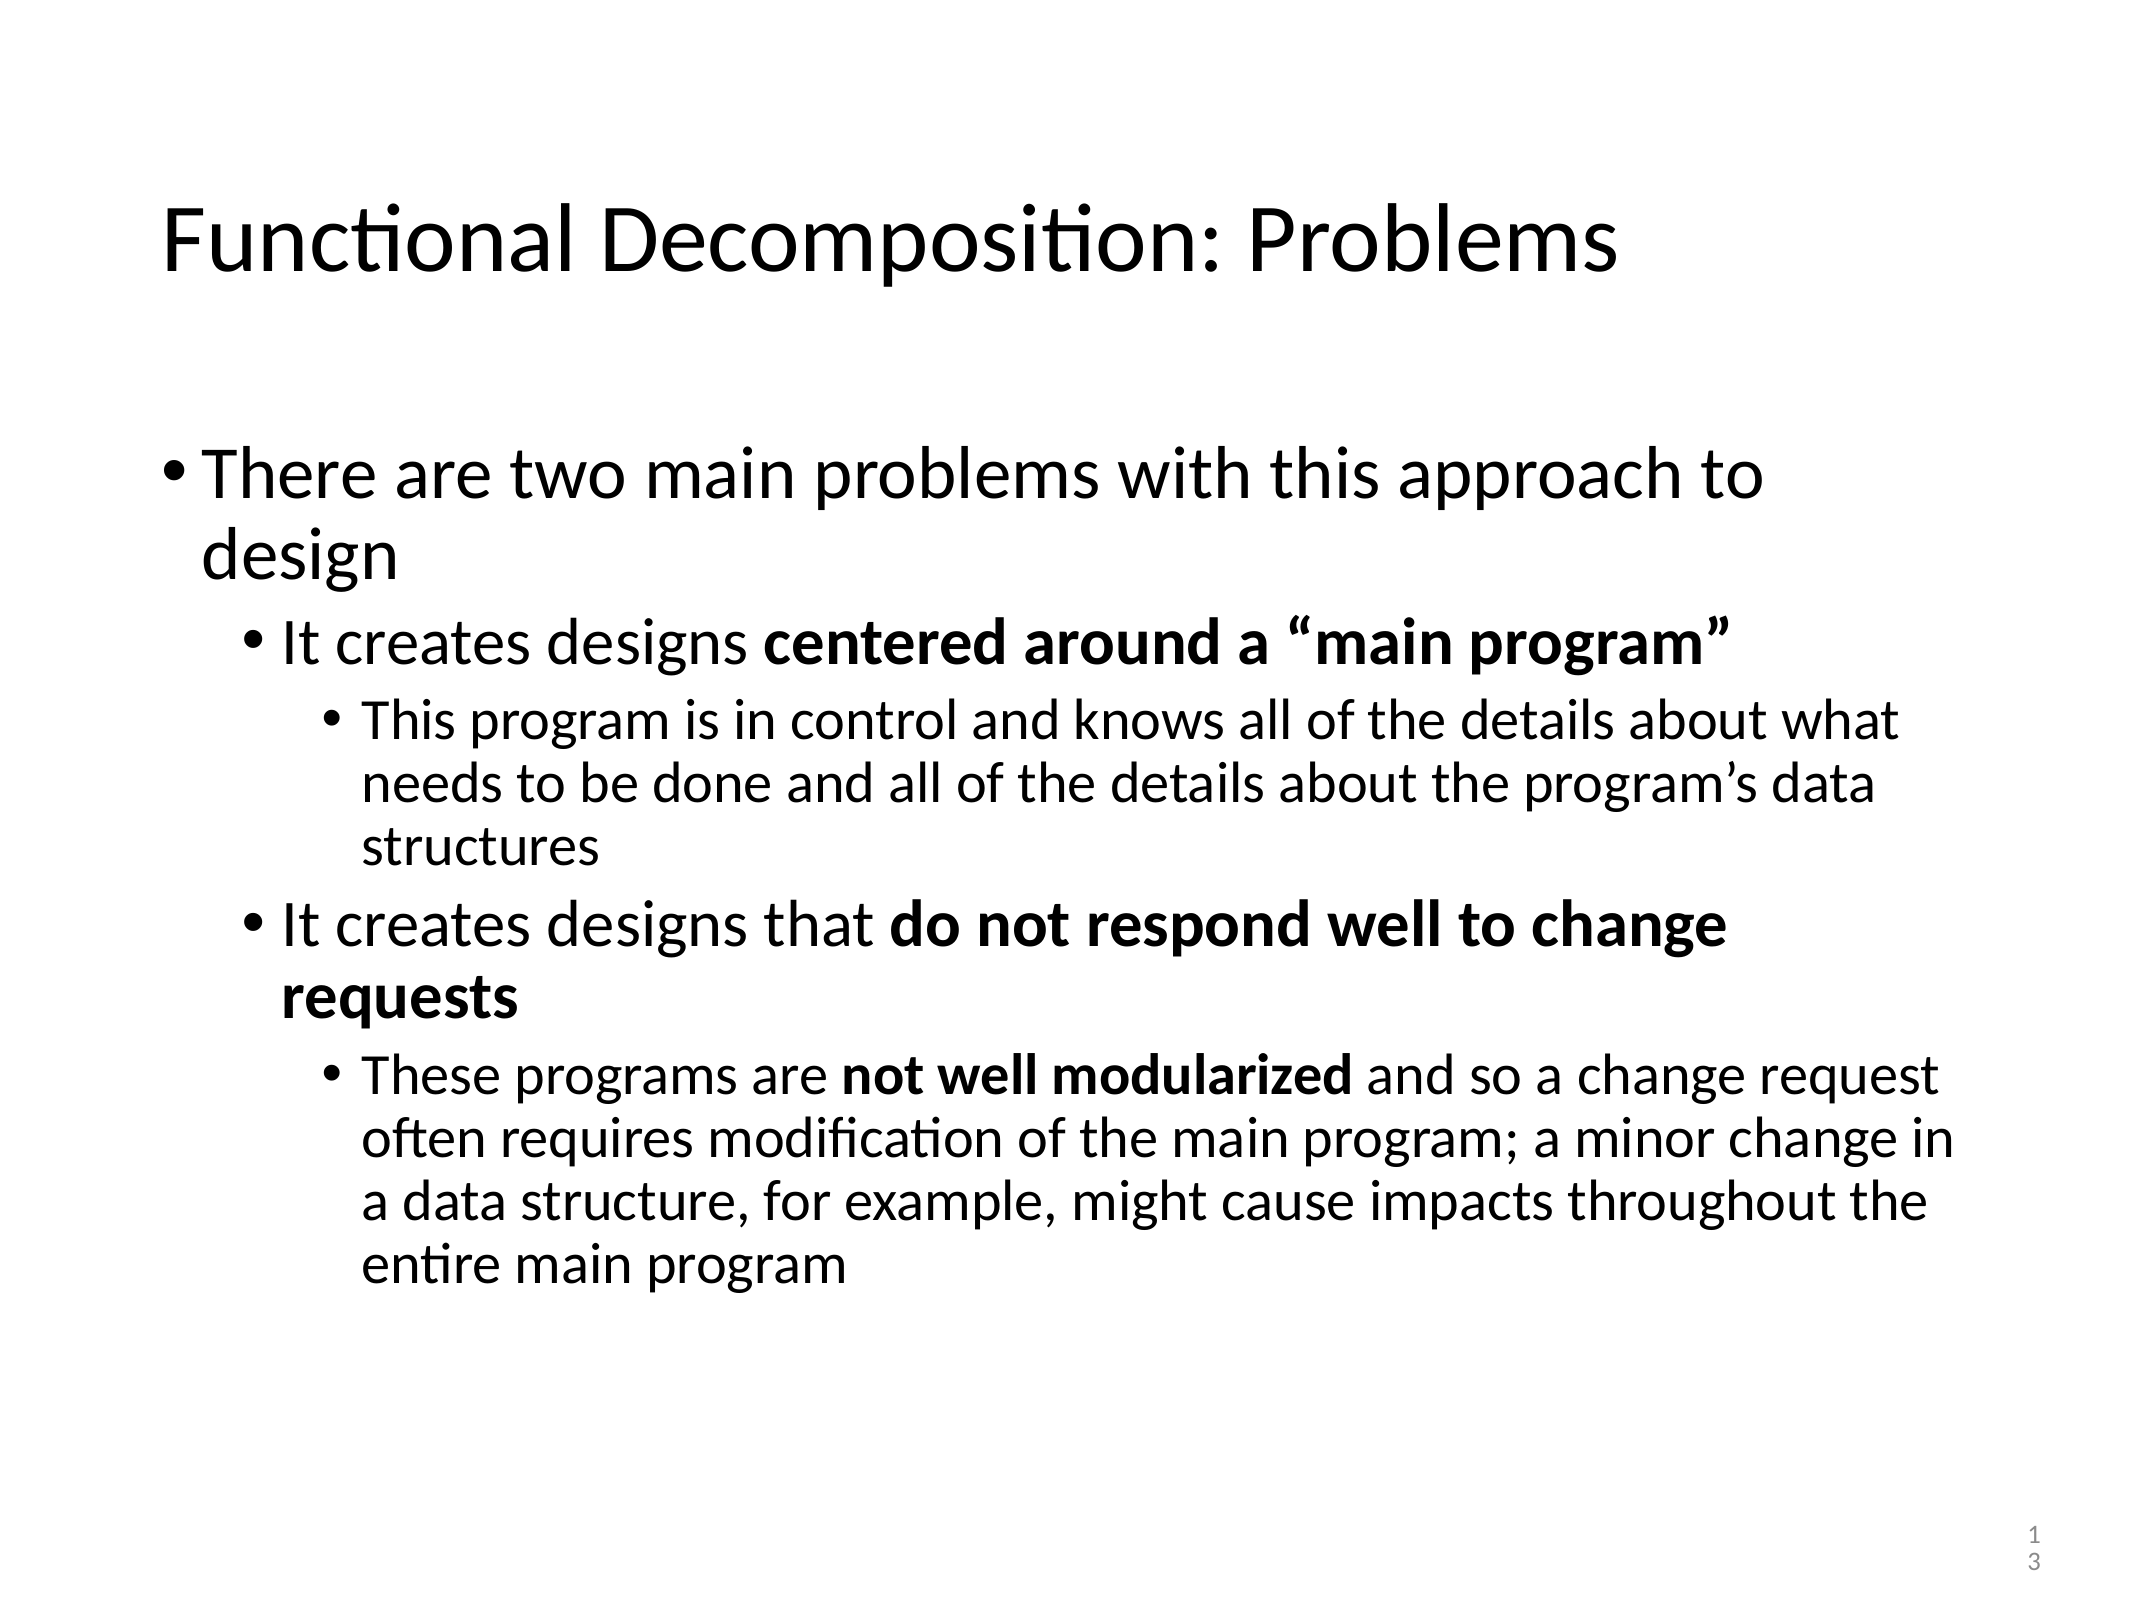

# Functional Decomposition: Problems
There are two main problems with this approach to design
It creates designs centered around a “main program”
This program is in control and knows all of the details about what needs to be done and all of the details about the program’s data structures
It creates designs that do not respond well to change requests
These programs are not well modularized and so a change request often requires modification of the main program; a minor change in a data structure, for example, might cause impacts throughout the entire main program
13